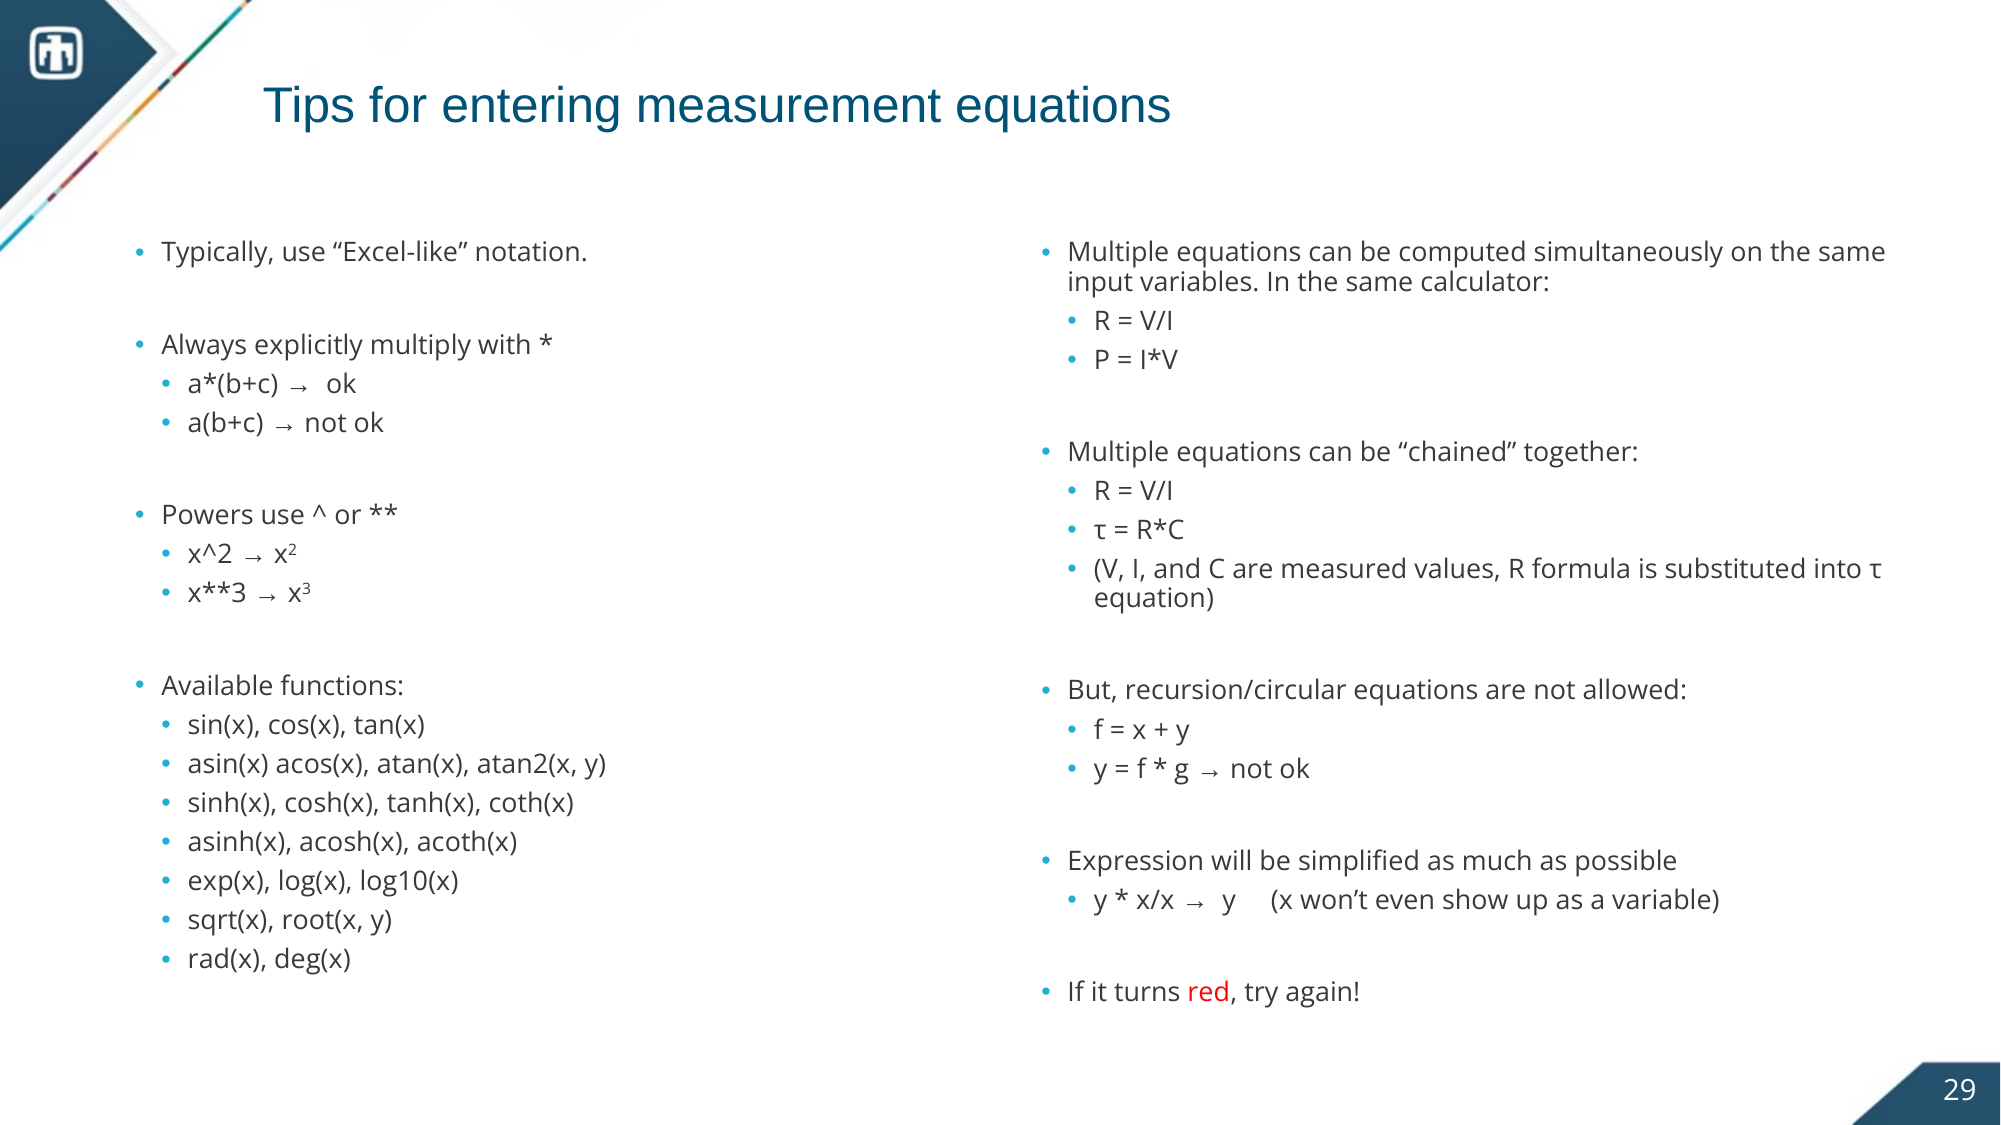

# Tips for entering measurement equations
Typically, use “Excel-like” notation.

Always explicitly multiply with *
a*(b+c) →  ok
a(b+c) → not ok

Powers use ^ or **
x^2 → x2
x**3 → x3

Available functions:
sin(x), cos(x), tan(x)
asin(x) acos(x), atan(x), atan2(x, y)
sinh(x), cosh(x), tanh(x), coth(x)
asinh(x), acosh(x), acoth(x)
exp(x), log(x), log10(x)
sqrt(x), root(x, y)
rad(x), deg(x)

Multiple equations can be computed simultaneously on the same input variables. In the same calculator:
R = V/I
P = I*V

Multiple equations can be “chained” together:
R = V/I
τ = R*C
(V, I, and C are measured values, R formula is substituted into τ equation)

But, recursion/circular equations are not allowed:
f = x + y
y = f * g → not ok

Expression will be simplified as much as possible
y * x/x →  y     (x won’t even show up as a variable)

If it turns red, try again!
29